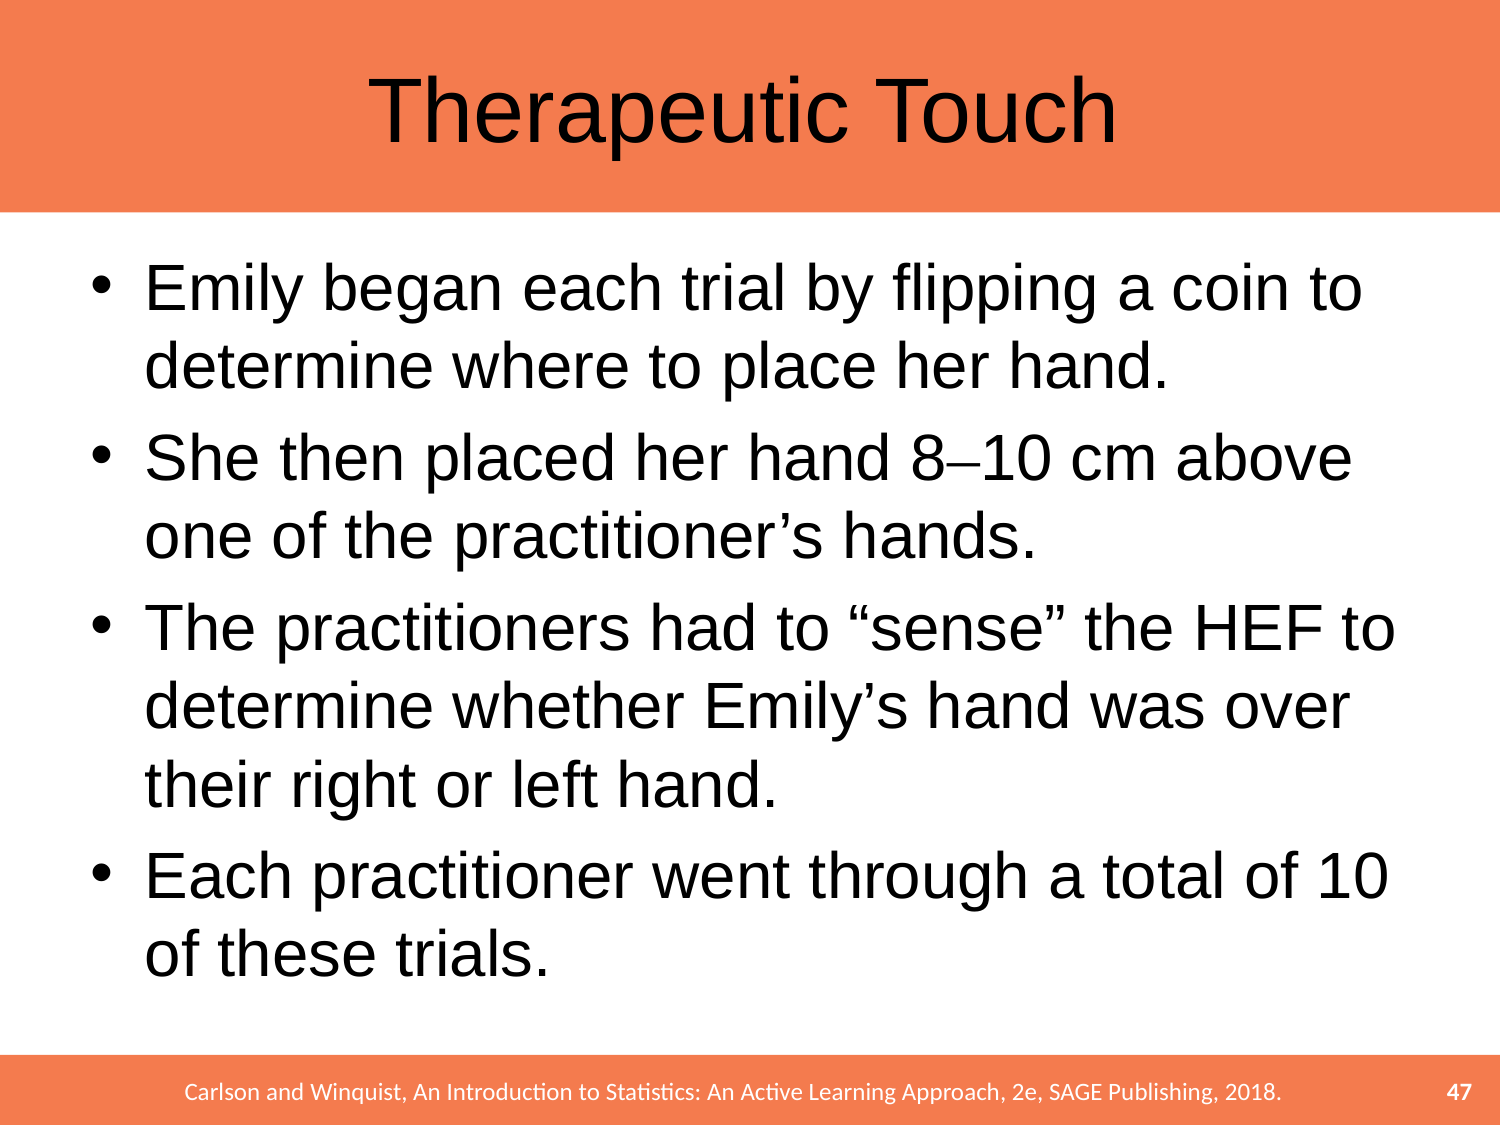

# Therapeutic Touch
Emily began each trial by flipping a coin to determine where to place her hand.
She then placed her hand 8–10 cm above one of the practitioner’s hands.
The practitioners had to “sense” the HEF to determine whether Emily’s hand was over their right or left hand.
Each practitioner went through a total of 10 of these trials.
47
Carlson and Winquist, An Introduction to Statistics: An Active Learning Approach, 2e, SAGE Publishing, 2018.